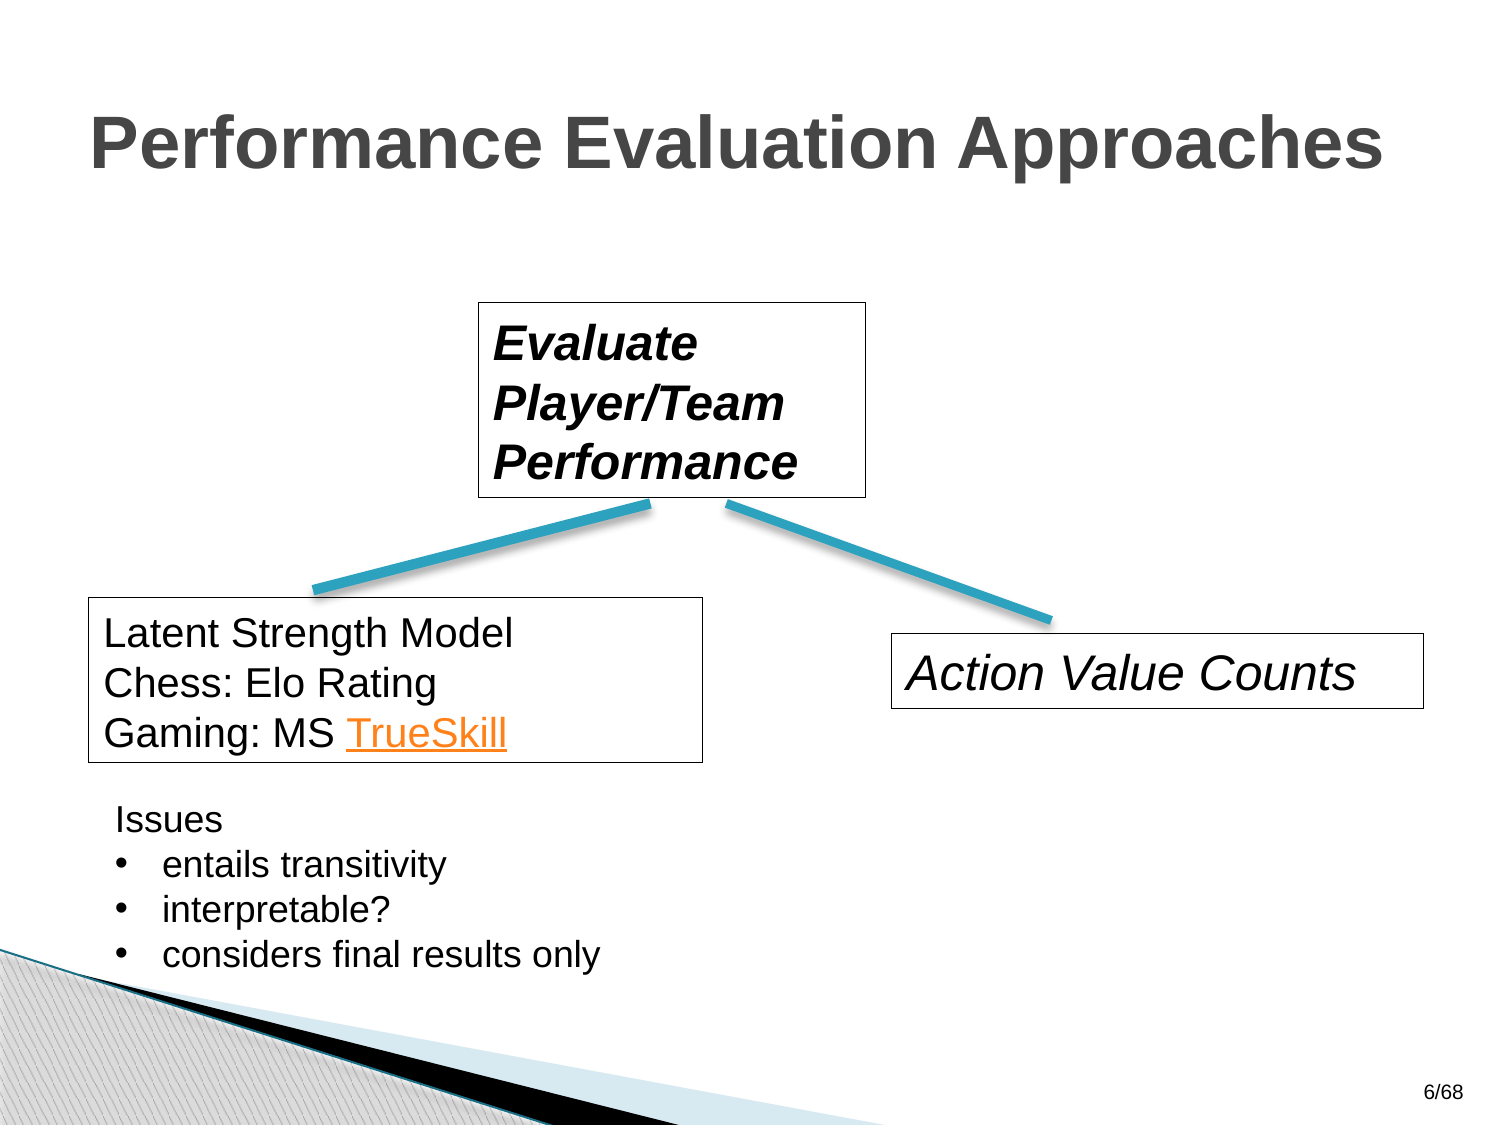

# Performance Evaluation Approaches
Evaluate Player/Team Performance
Latent Strength Model
Chess: Elo Rating
Gaming: MS TrueSkill
Action Value Counts
Issues
entails transitivity
interpretable?
considers final results only
6/68